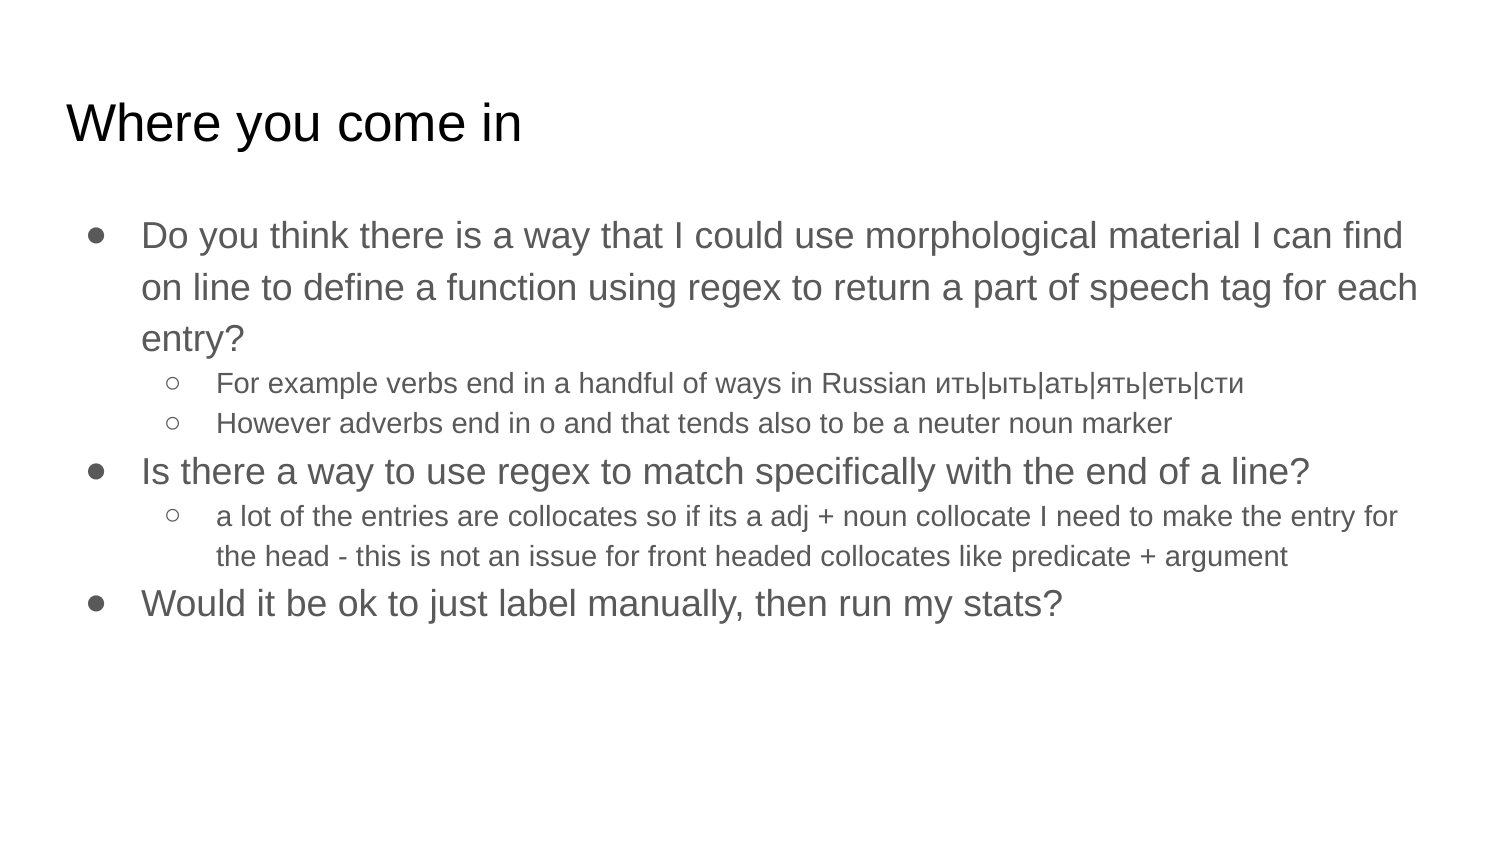

# Where you come in
Do you think there is a way that I could use morphological material I can find on line to define a function using regex to return a part of speech tag for each entry?
For example verbs end in a handful of ways in Russian ить|ыть|ать|ять|еть|сти
However adverbs end in o and that tends also to be a neuter noun marker
Is there a way to use regex to match specifically with the end of a line?
a lot of the entries are collocates so if its a adj + noun collocate I need to make the entry for the head - this is not an issue for front headed collocates like predicate + argument
Would it be ok to just label manually, then run my stats?